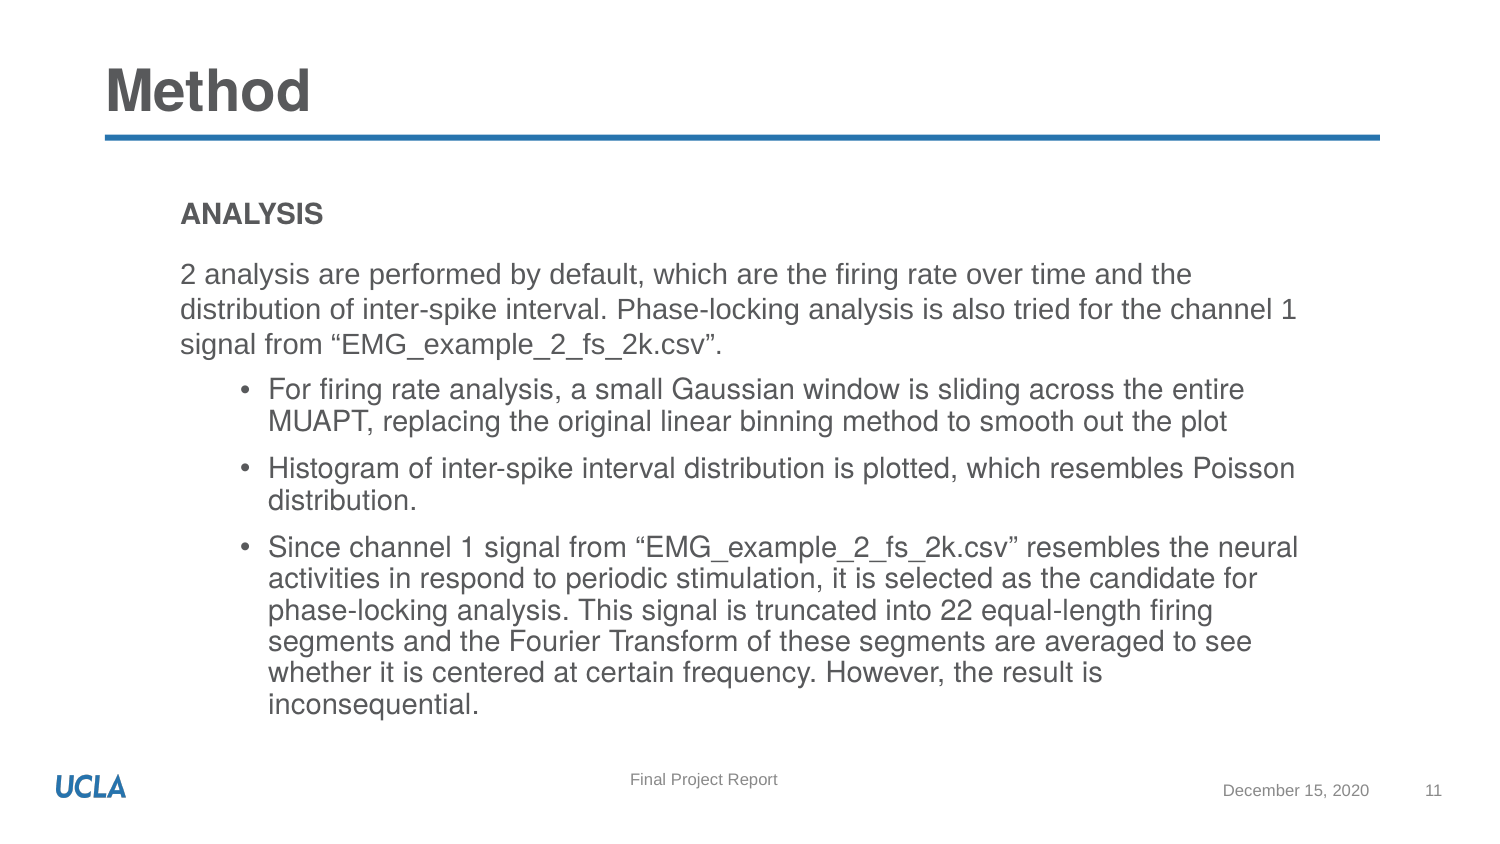

# Method
Analysis
2 analysis are performed by default, which are the firing rate over time and the distribution of inter-spike interval. Phase-locking analysis is also tried for the channel 1 signal from “EMG_example_2_fs_2k.csv”.
For firing rate analysis, a small Gaussian window is sliding across the entire MUAPT, replacing the original linear binning method to smooth out the plot
Histogram of inter-spike interval distribution is plotted, which resembles Poisson distribution.
Since channel 1 signal from “EMG_example_2_fs_2k.csv” resembles the neural activities in respond to periodic stimulation, it is selected as the candidate for phase-locking analysis. This signal is truncated into 22 equal-length firing segments and the Fourier Transform of these segments are averaged to see whether it is centered at certain frequency. However, the result is inconsequential.
December 15, 2020
11